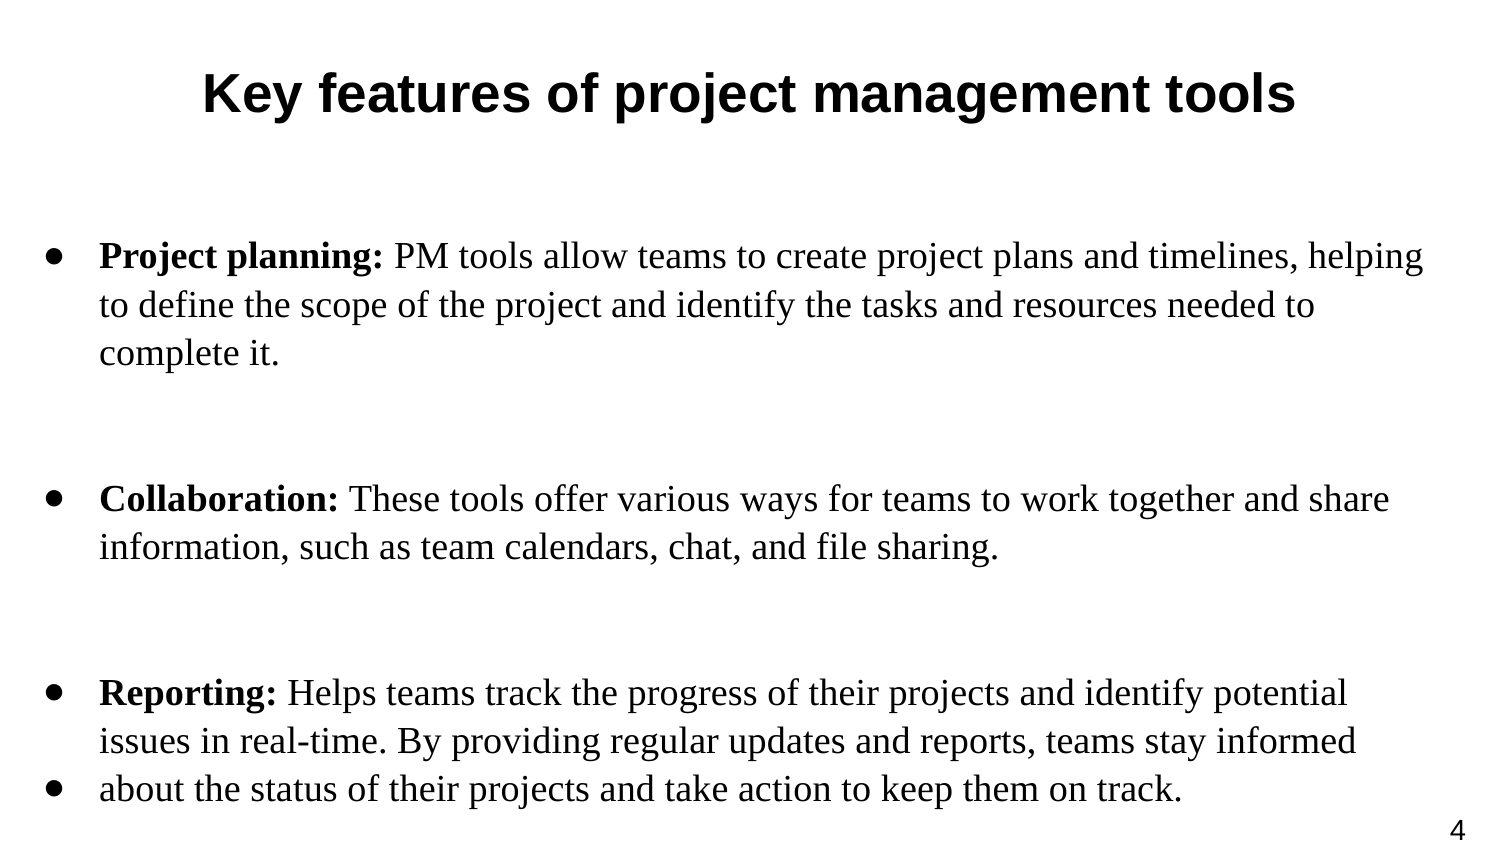

# Key features of project management tools
Project planning: PM tools allow teams to create project plans and timelines, helping to define the scope of the project and identify the tasks and resources needed to complete it.

Collaboration: These tools offer various ways for teams to work together and share information, such as team calendars, chat, and file sharing.

Reporting: Helps teams track the progress of their projects and identify potential issues in real-time. By providing regular updates and reports, teams stay informed
about the status of their projects and take action to keep them on track.

4